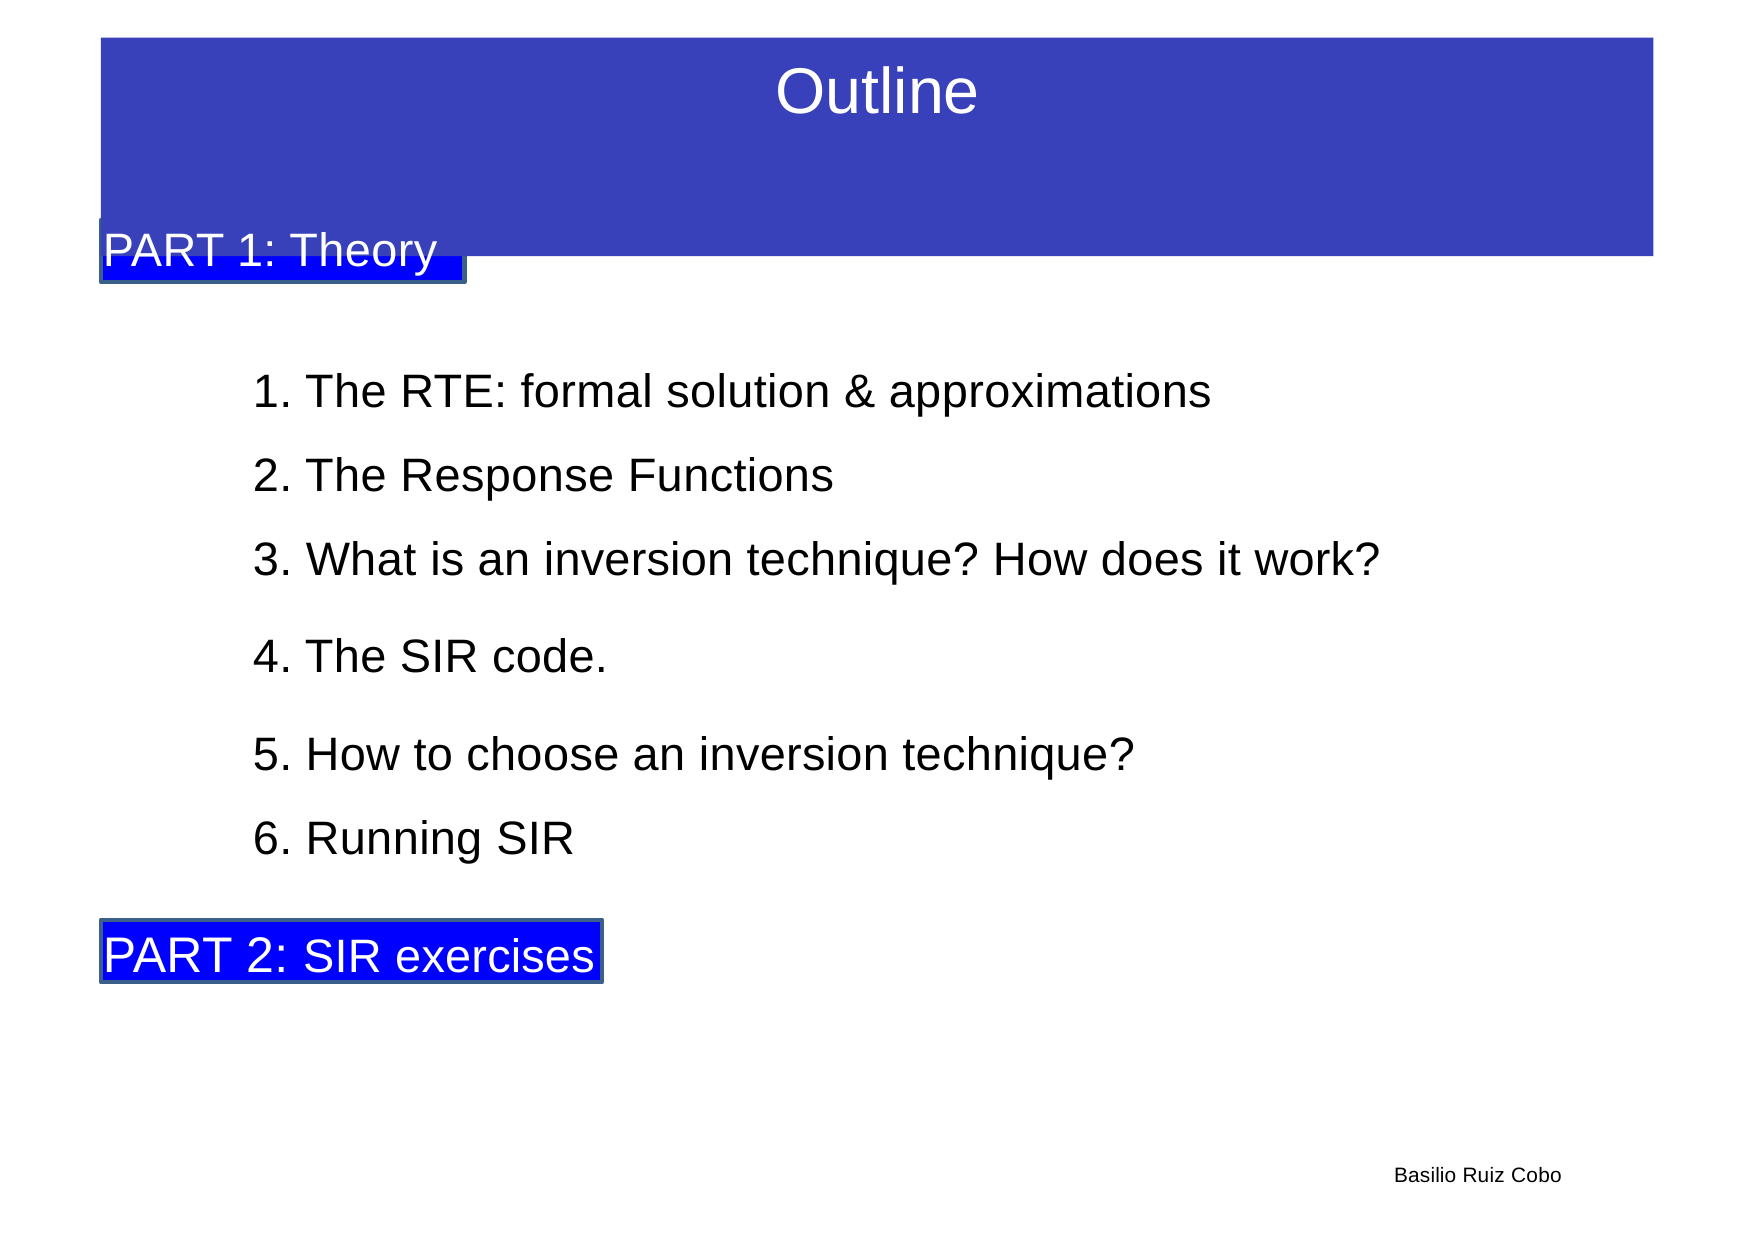

# Outline

PART 1: Theory

1. The RTE: formal solution & approximations
2. The Response Functions
3. What is an inversion technique? How does it work?
4. The SIR code.
5. How to choose an inversion technique?
6. Running SIR

PART 2: SIR exercises

Basilio Ruiz Cobo